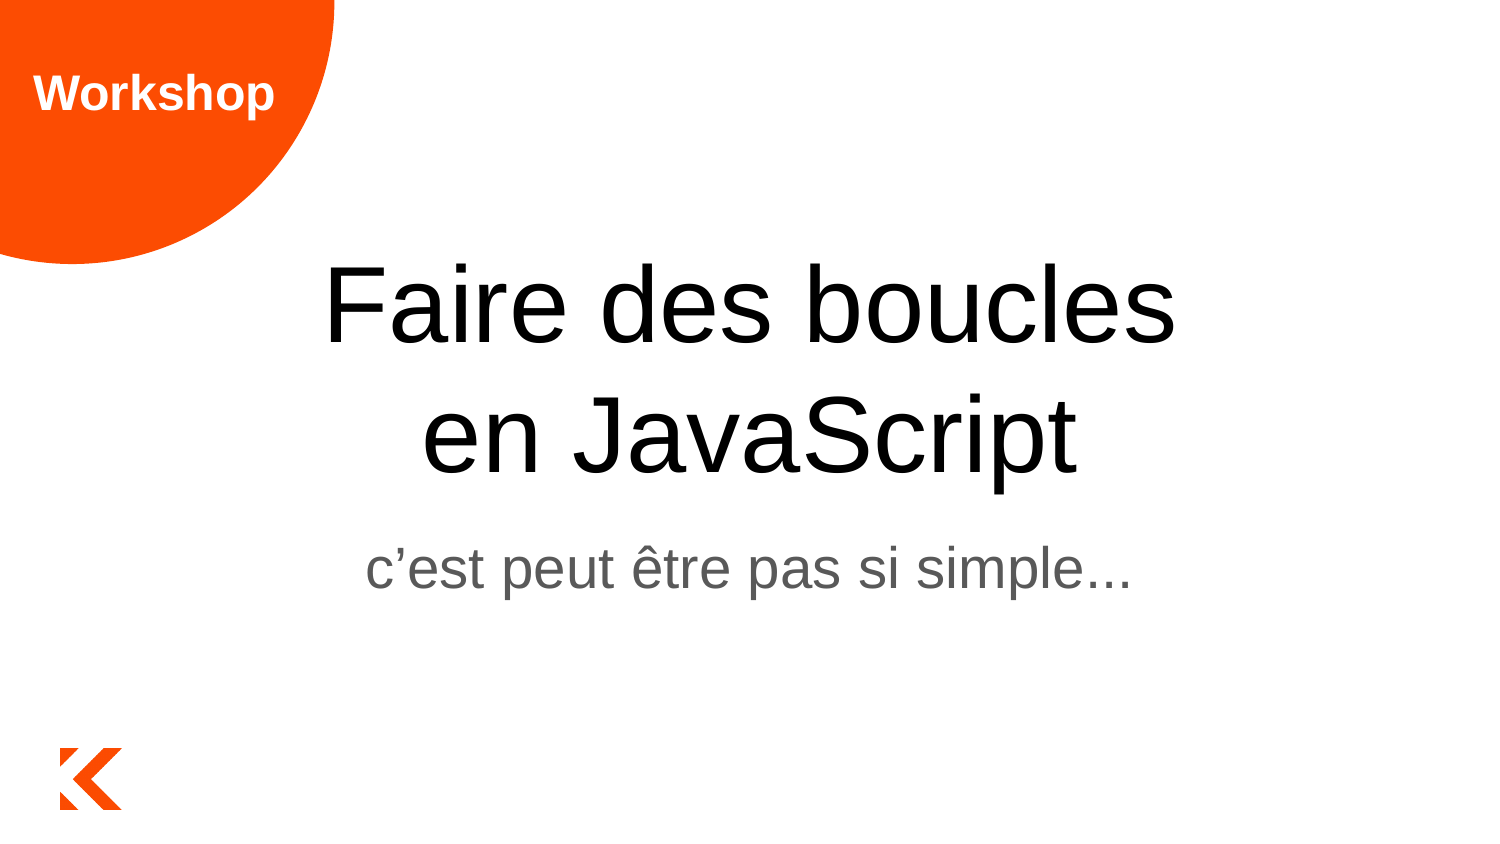

Workshop

# Faire des boucles
en JavaScript
c’est peut être pas si simple...